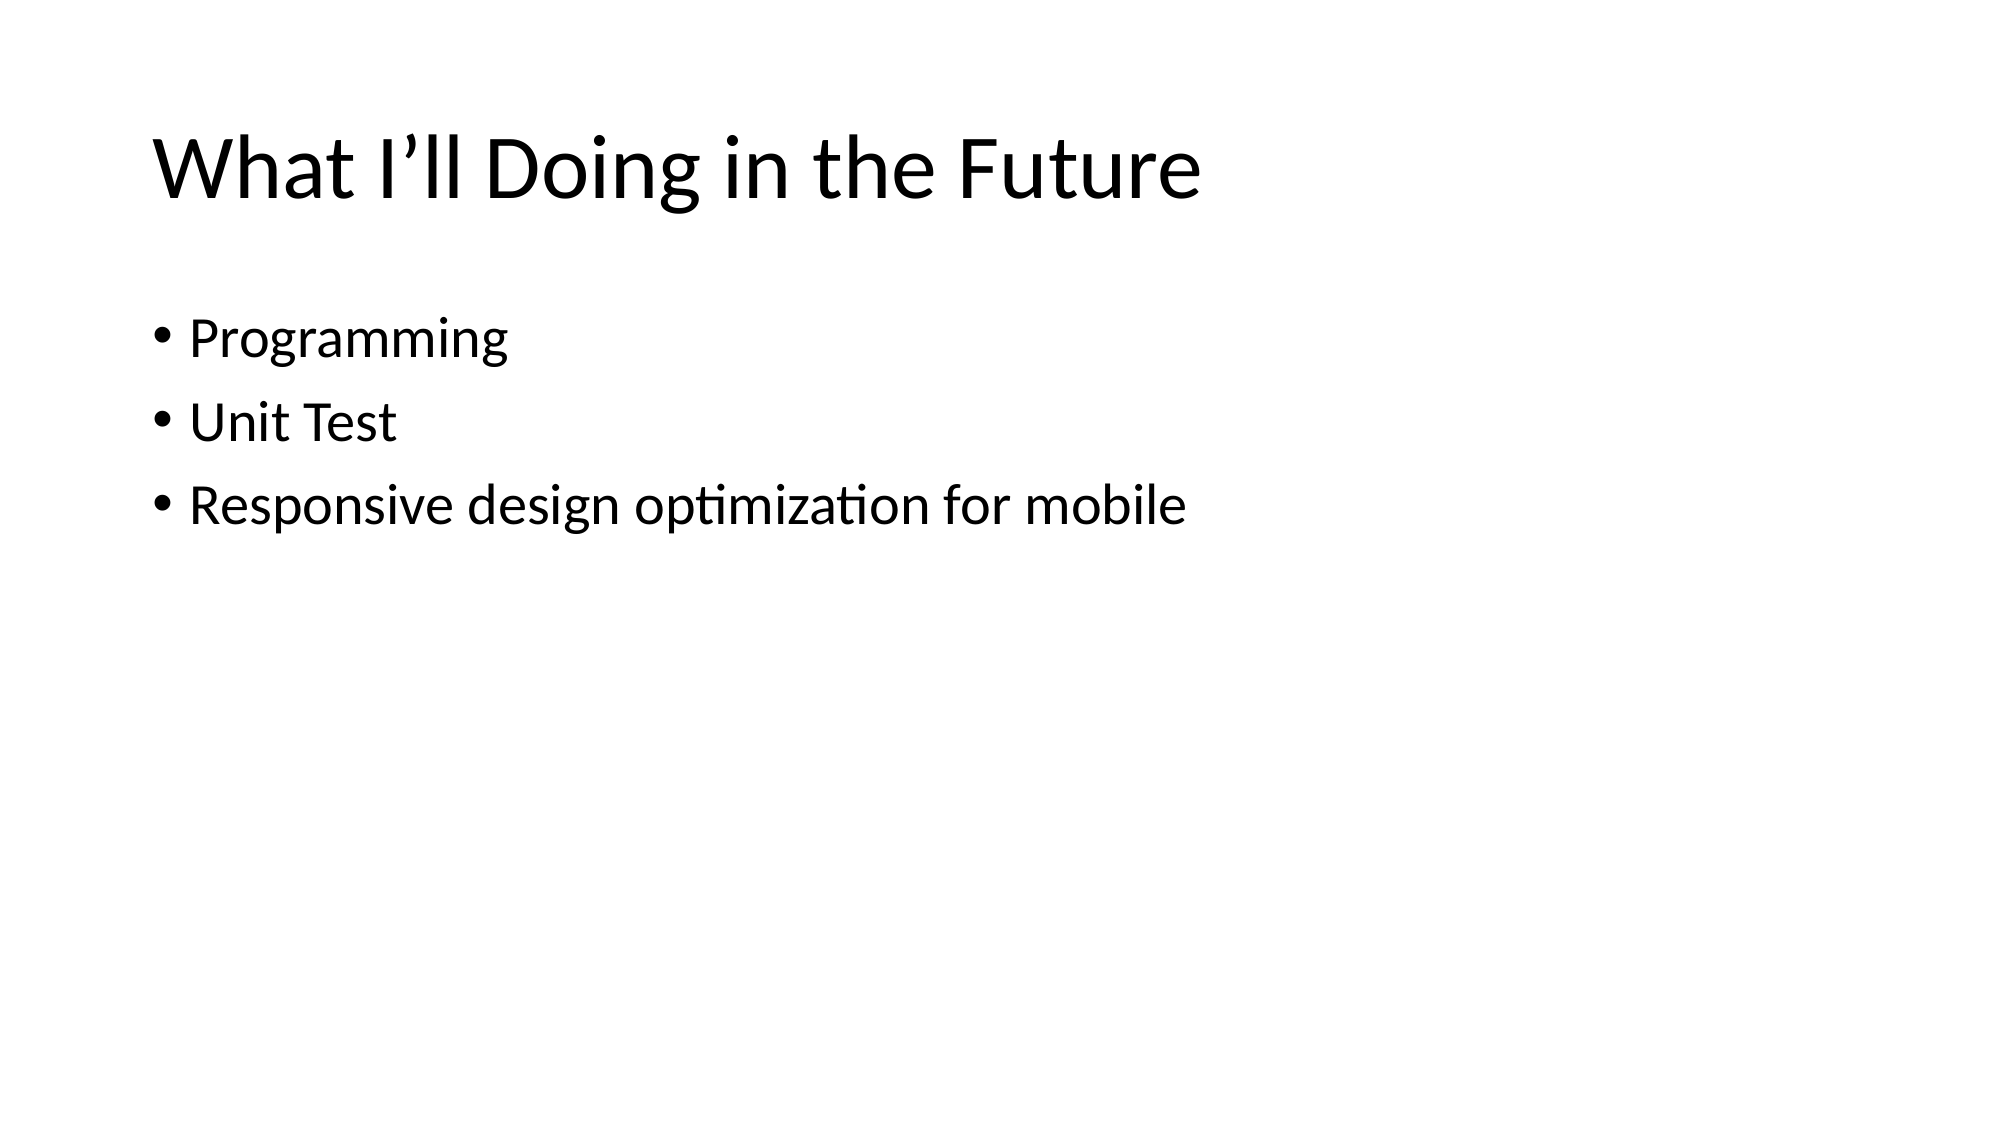

# What I’ll Doing in the Future
Programming
Unit Test
Responsive design optimization for mobile